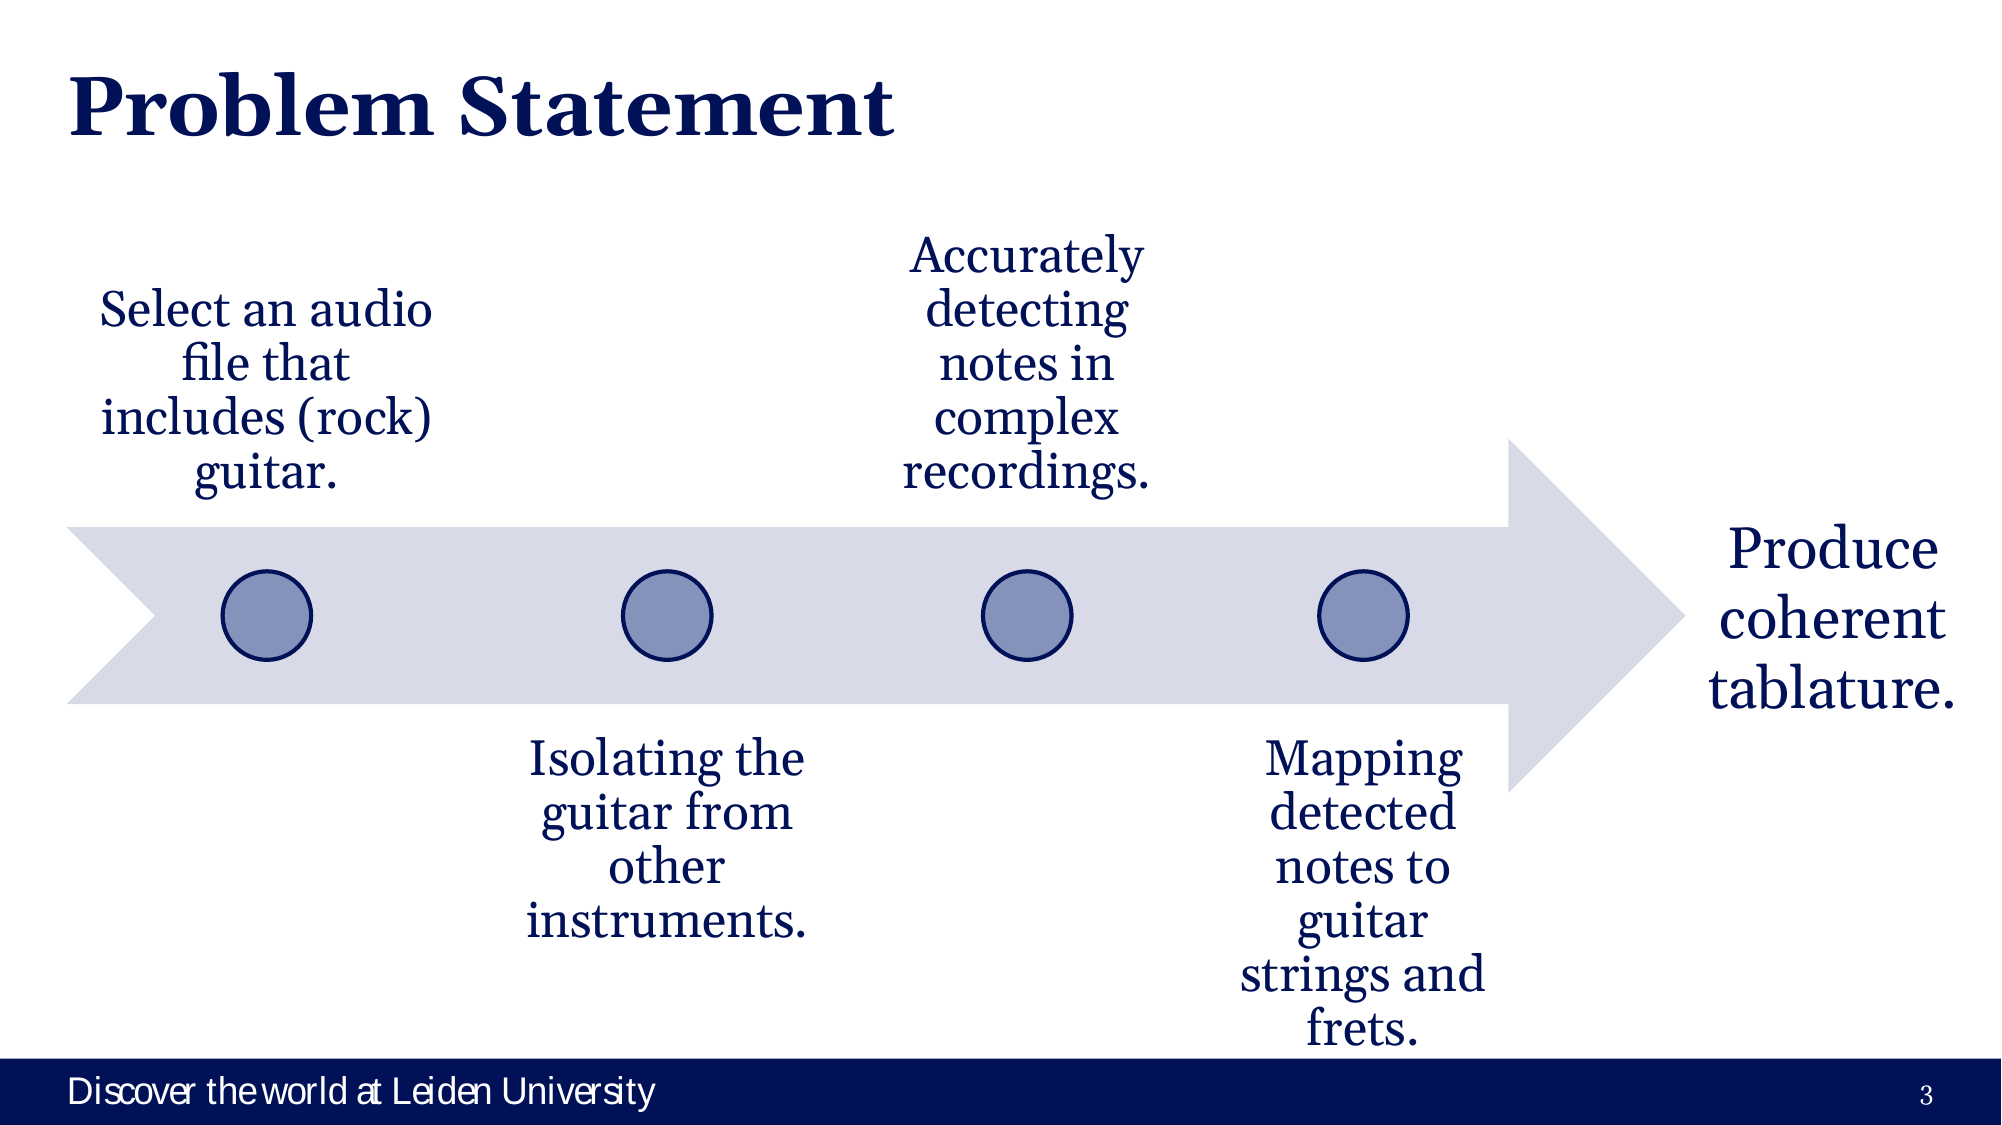

# Problem Statement
Select an audio file that includes (rock) guitar.
Isolating the guitar from other instruments.
Accurately detecting notes in complex recordings.
Mapping detected notes to guitar strings and frets.
Produce coherent tablature.
3